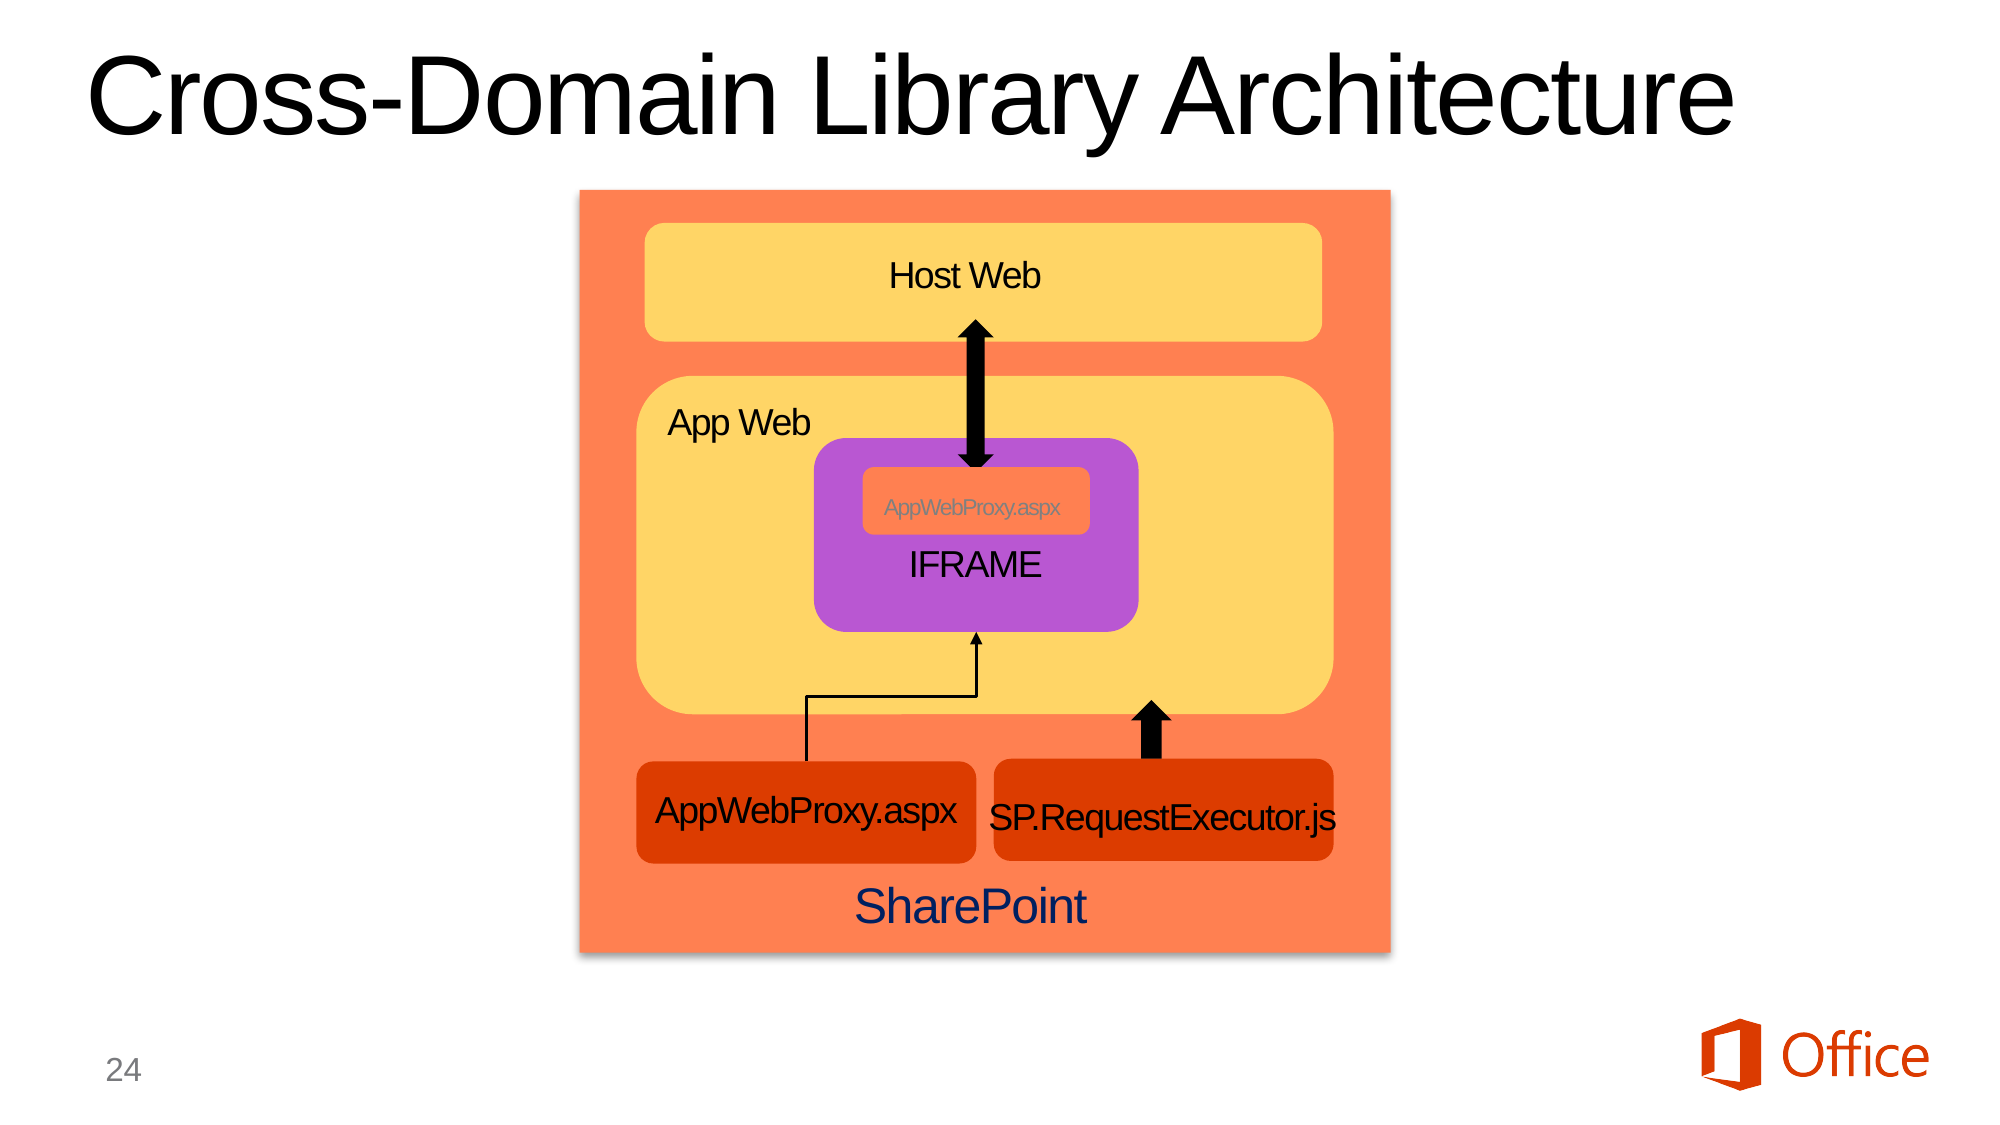

# Cross-Domain Library Architecture

Host Web

App Web

AppWebProxy.aspx
IFRAME

AppWebProxy.aspx
SP.RequestExecutor.js
SharePoint
24